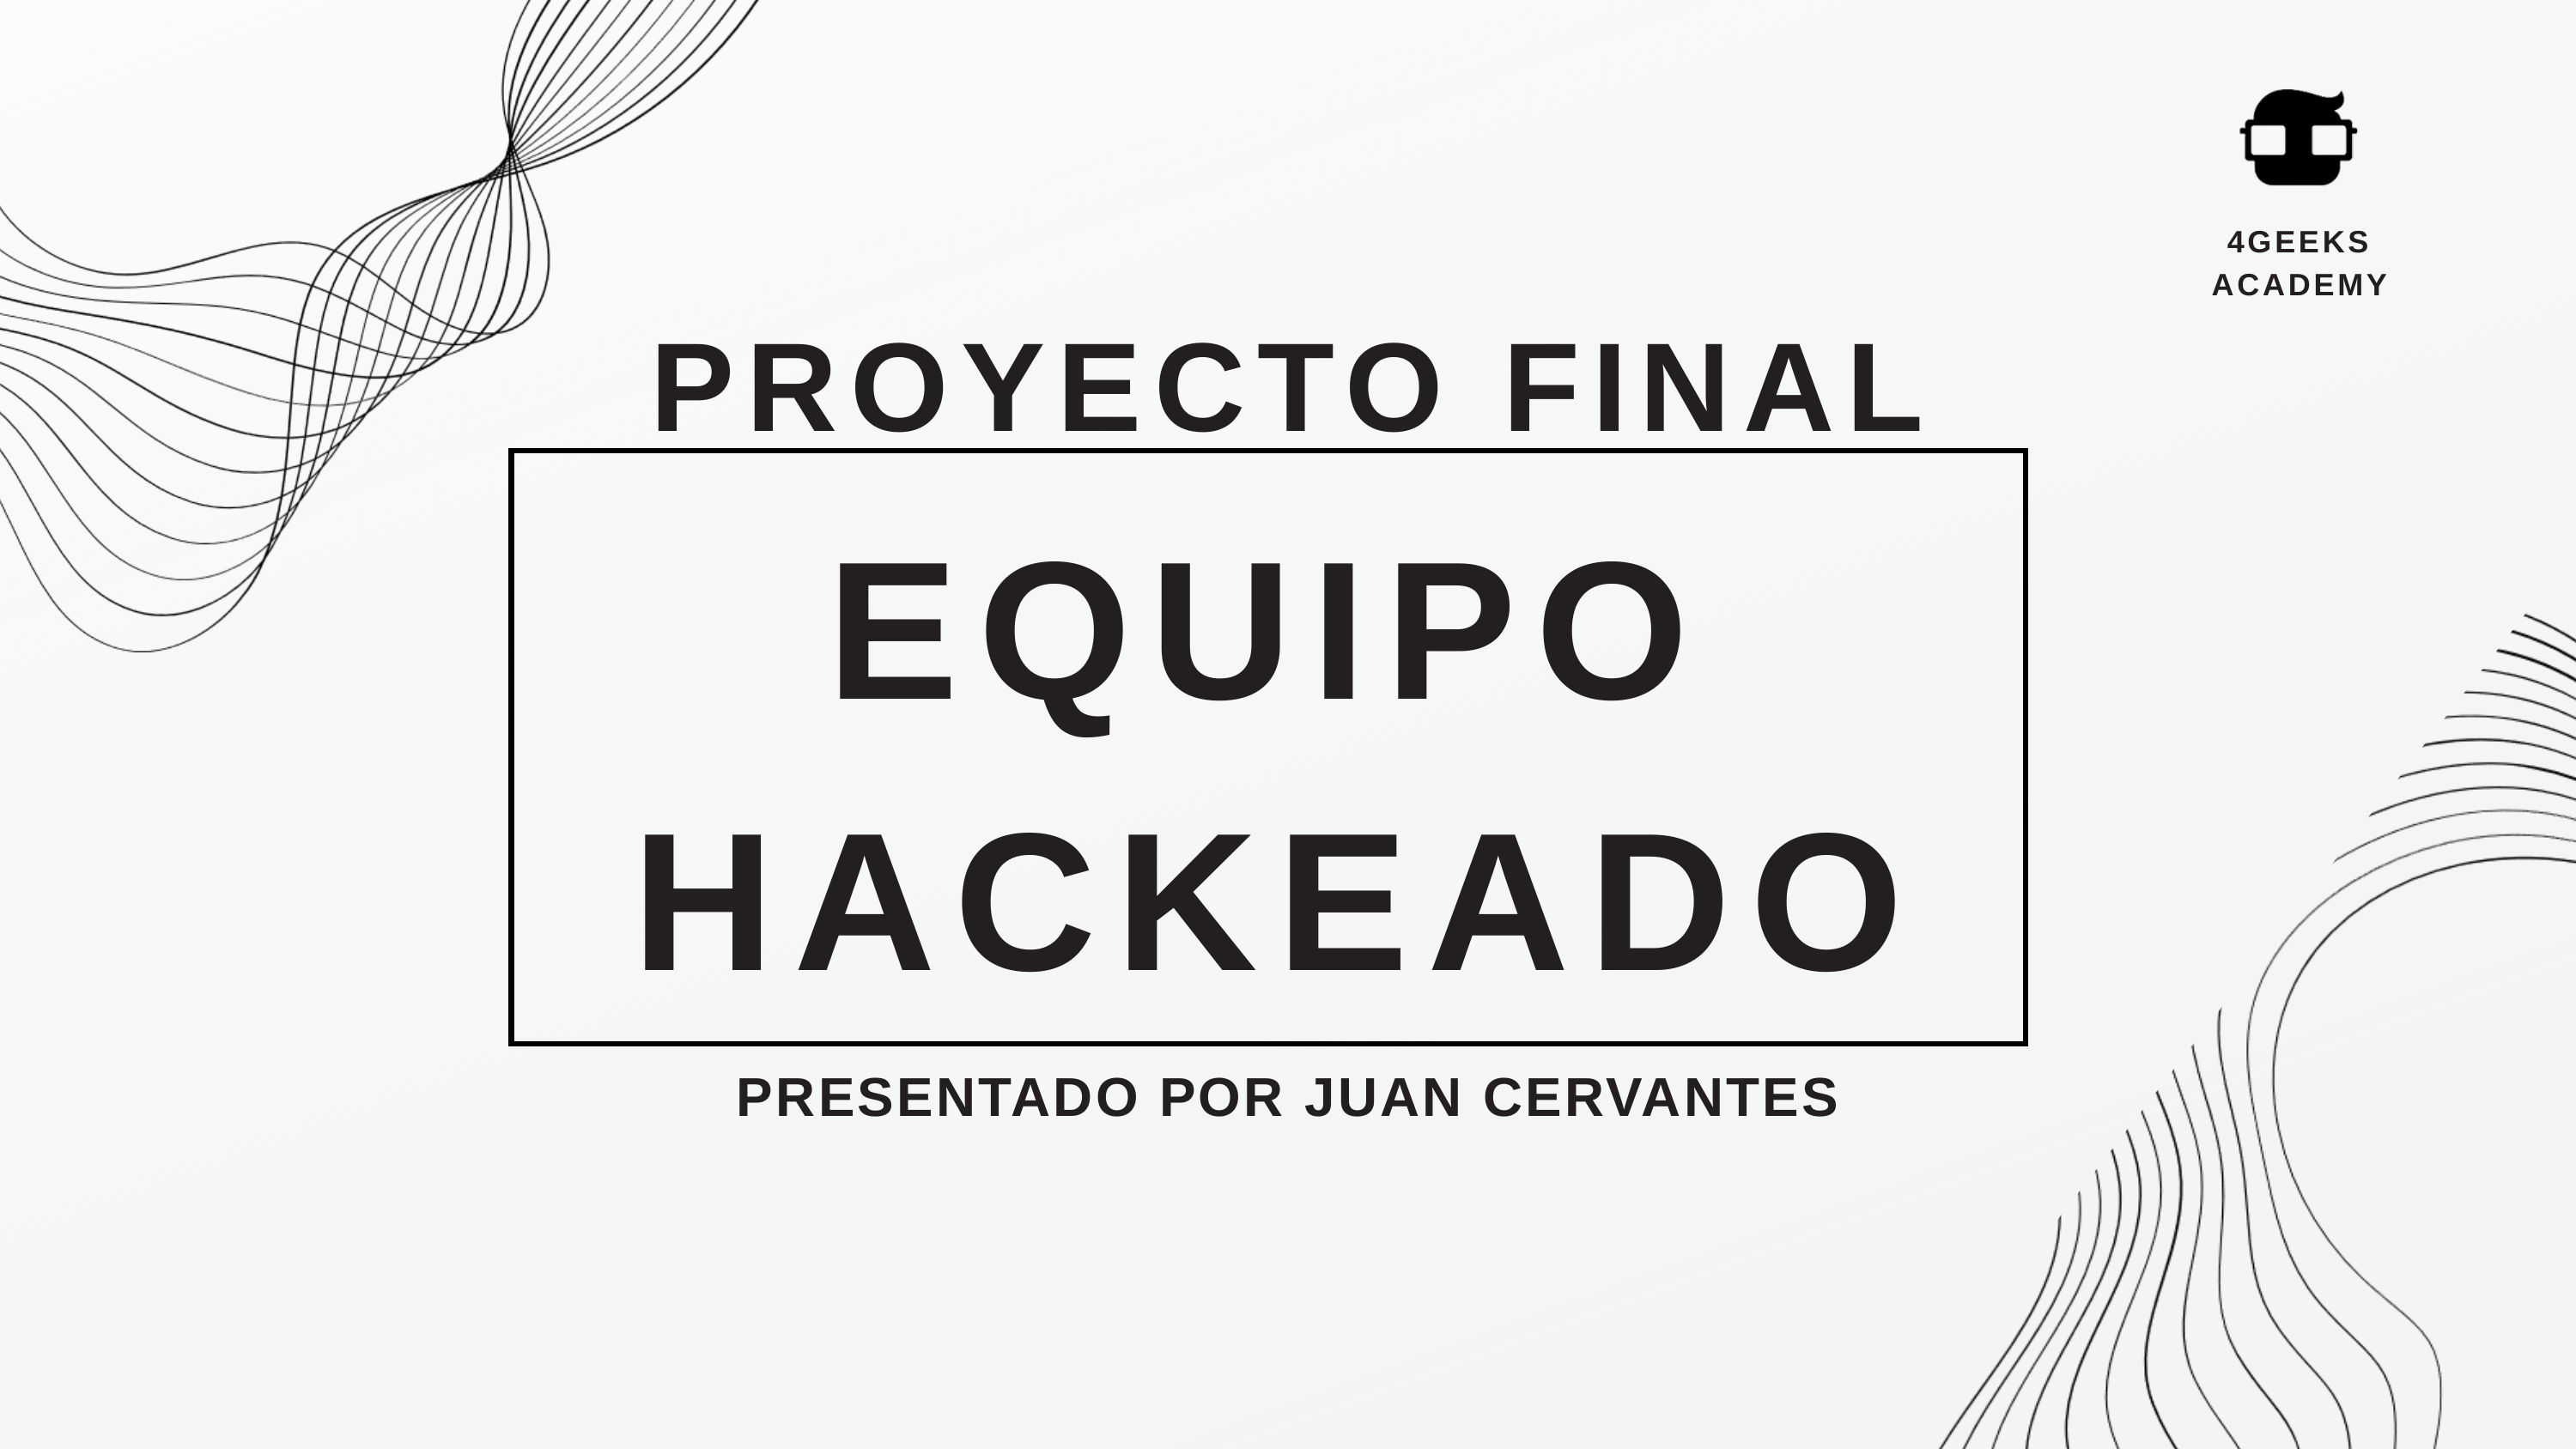

4GEEKS ACADEMY
PROYECTO FINAL

EQUIPO HACKEADO

PRESENTADO POR JUAN CERVANTES